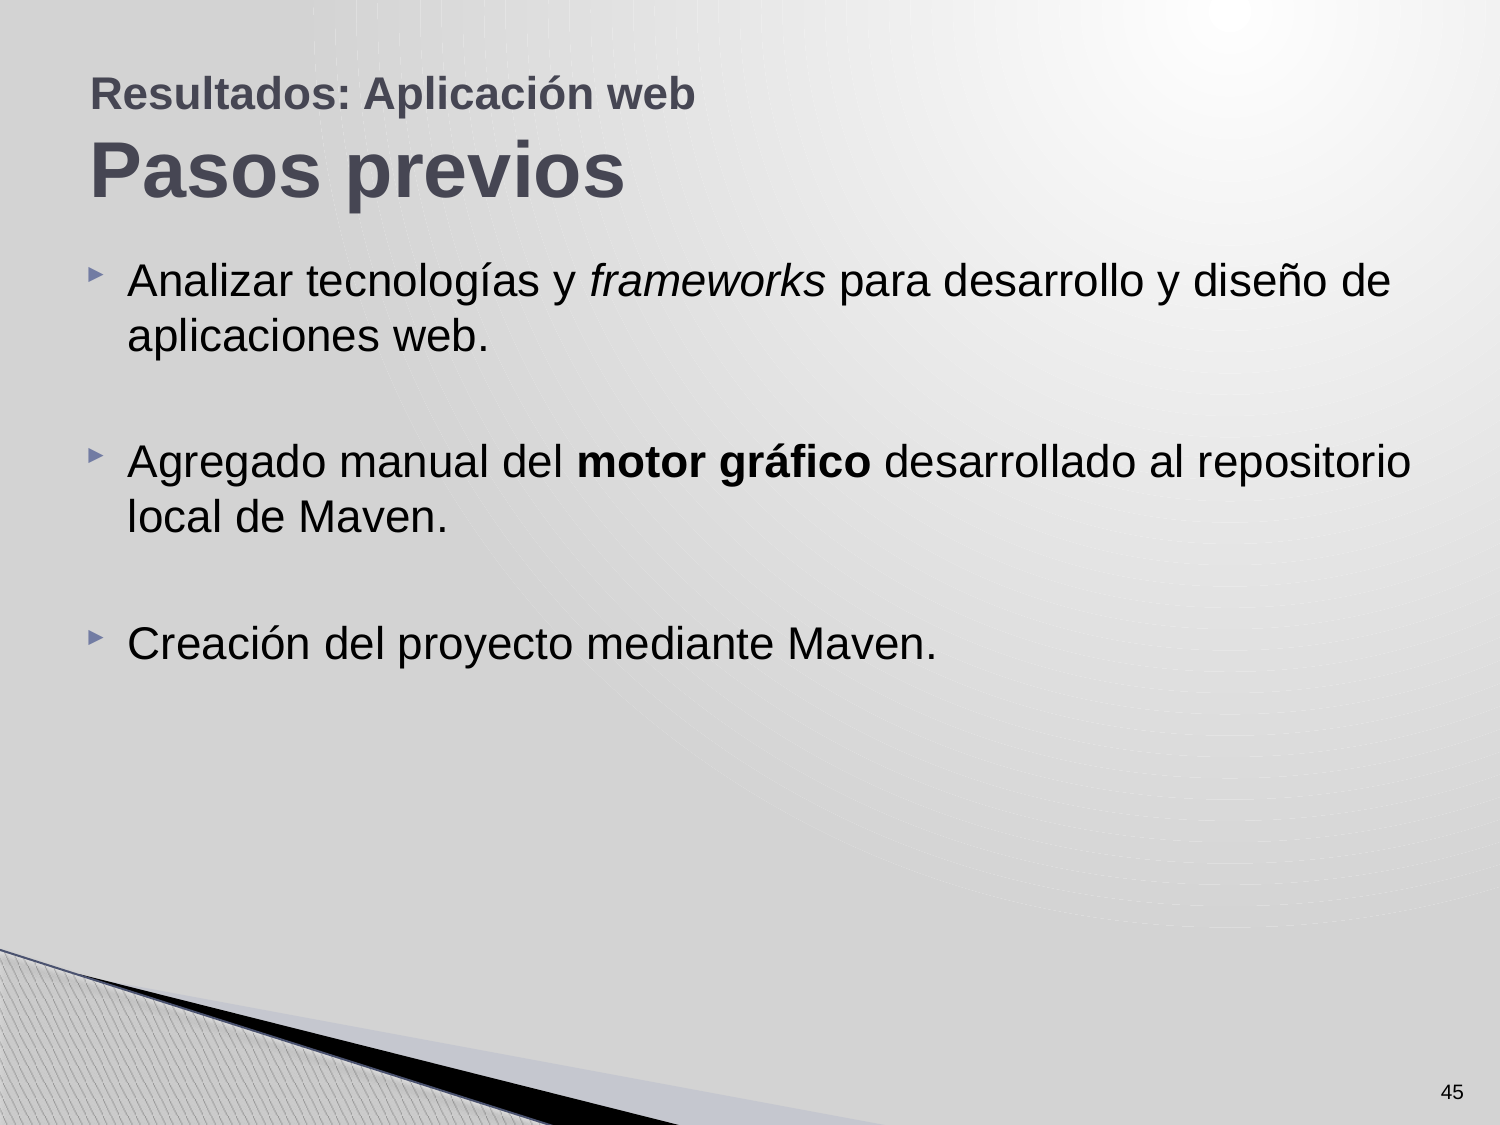

# Resultados: Aplicación web Pasos previos
Analizar tecnologías y frameworks para desarrollo y diseño de aplicaciones web.

Agregado manual del motor gráfico desarrollado al repositorio local de Maven.

Creación del proyecto mediante Maven.

45